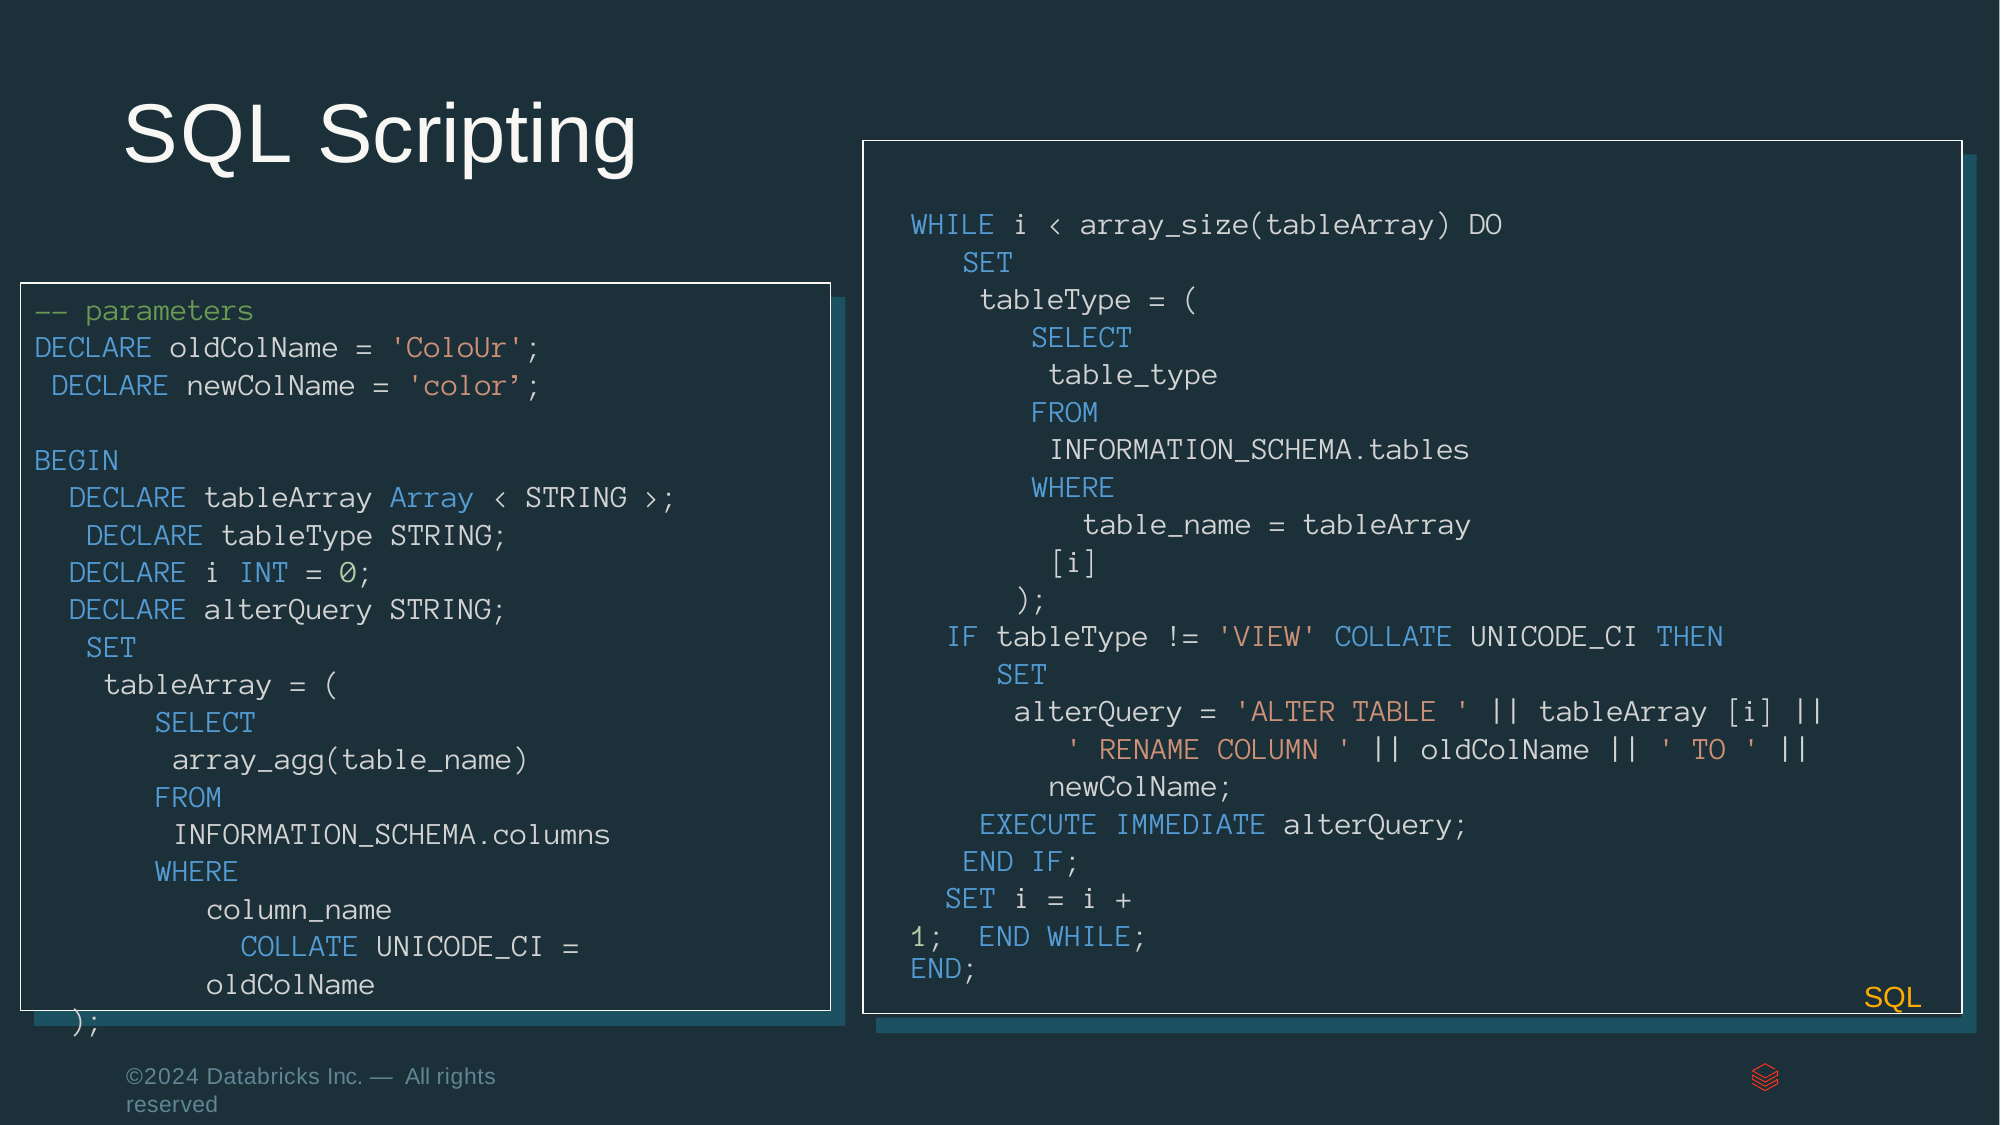

# SQL Scripting

WHILE i < array_size(tableArray) DO  SET
tableType = (  SELECT
table_type  FROM
INFORMATION_SCHEMA.tables  WHERE
table_name = tableArray [i]
);
IF tableType != 'VIEW' COLLATE UNICODE_CI THEN  SET
alterQuery = 'ALTER TABLE ' || tableArray [i] ||  ' RENAME COLUMN ' || oldColName || ' TO ' ||  newColName;
EXECUTE IMMEDIATE alterQuery;  END IF;
SET i = i + 1;  END WHILE;
END;
SQL

-- parameters
DECLARE oldColName = 'ColoUr';  DECLARE newColName = 'color’;
BEGIN
DECLARE tableArray Array < STRING >;  DECLARE tableType STRING;
DECLARE i INT = 0;
DECLARE alterQuery STRING;  SET
tableArray = (  SELECT
array_agg(table_name)  FROM
INFORMATION_SCHEMA.columns  WHERE
column_name
COLLATE UNICODE_CI = oldColName
);
©2024 Databricks Inc. — All rights reserved